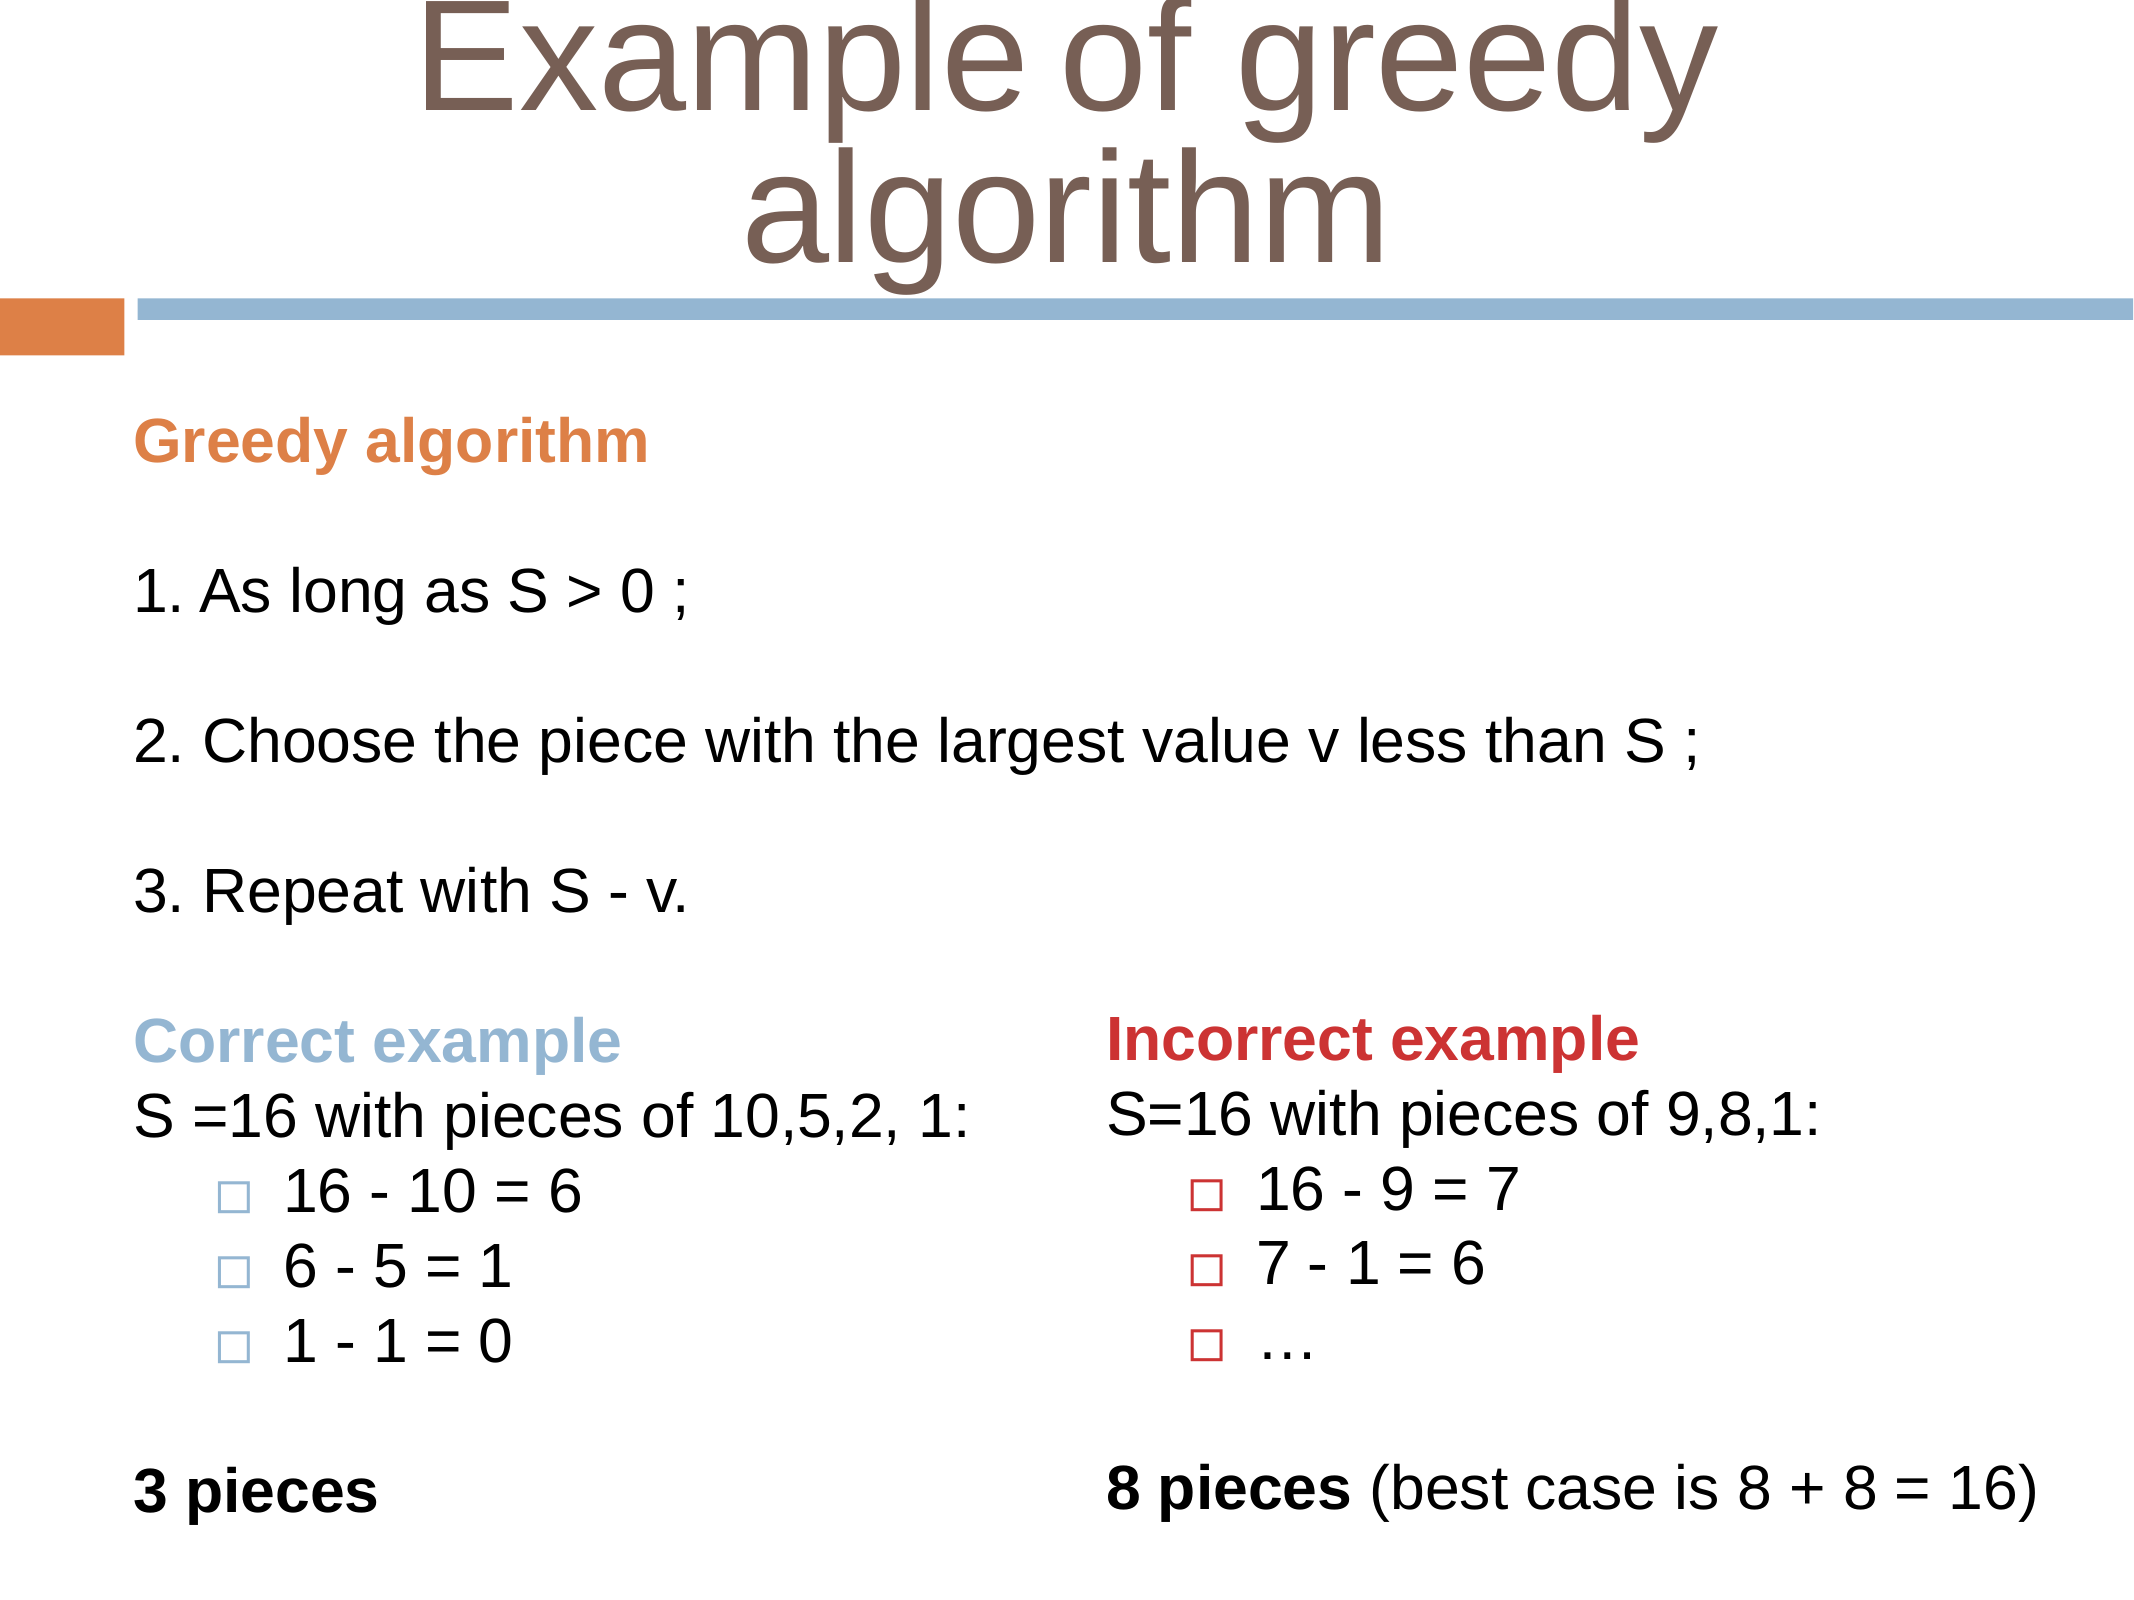

# Example of greedy algorithm
Greedy algorithm
1. As long as S > 0 ;
2. Choose the piece with the largest value v less than S ;
3. Repeat with S - v.
Correct example
S =16 with pieces of 10,5,2, 1:
16 - 10 = 6
6 - 5 = 1
1 - 1 = 0

3 pieces
Incorrect example
S=16 with pieces of 9,8,1:
16 - 9 = 7
7 - 1 = 6
…

8 pieces (best case is 8 + 8 = 16)
56